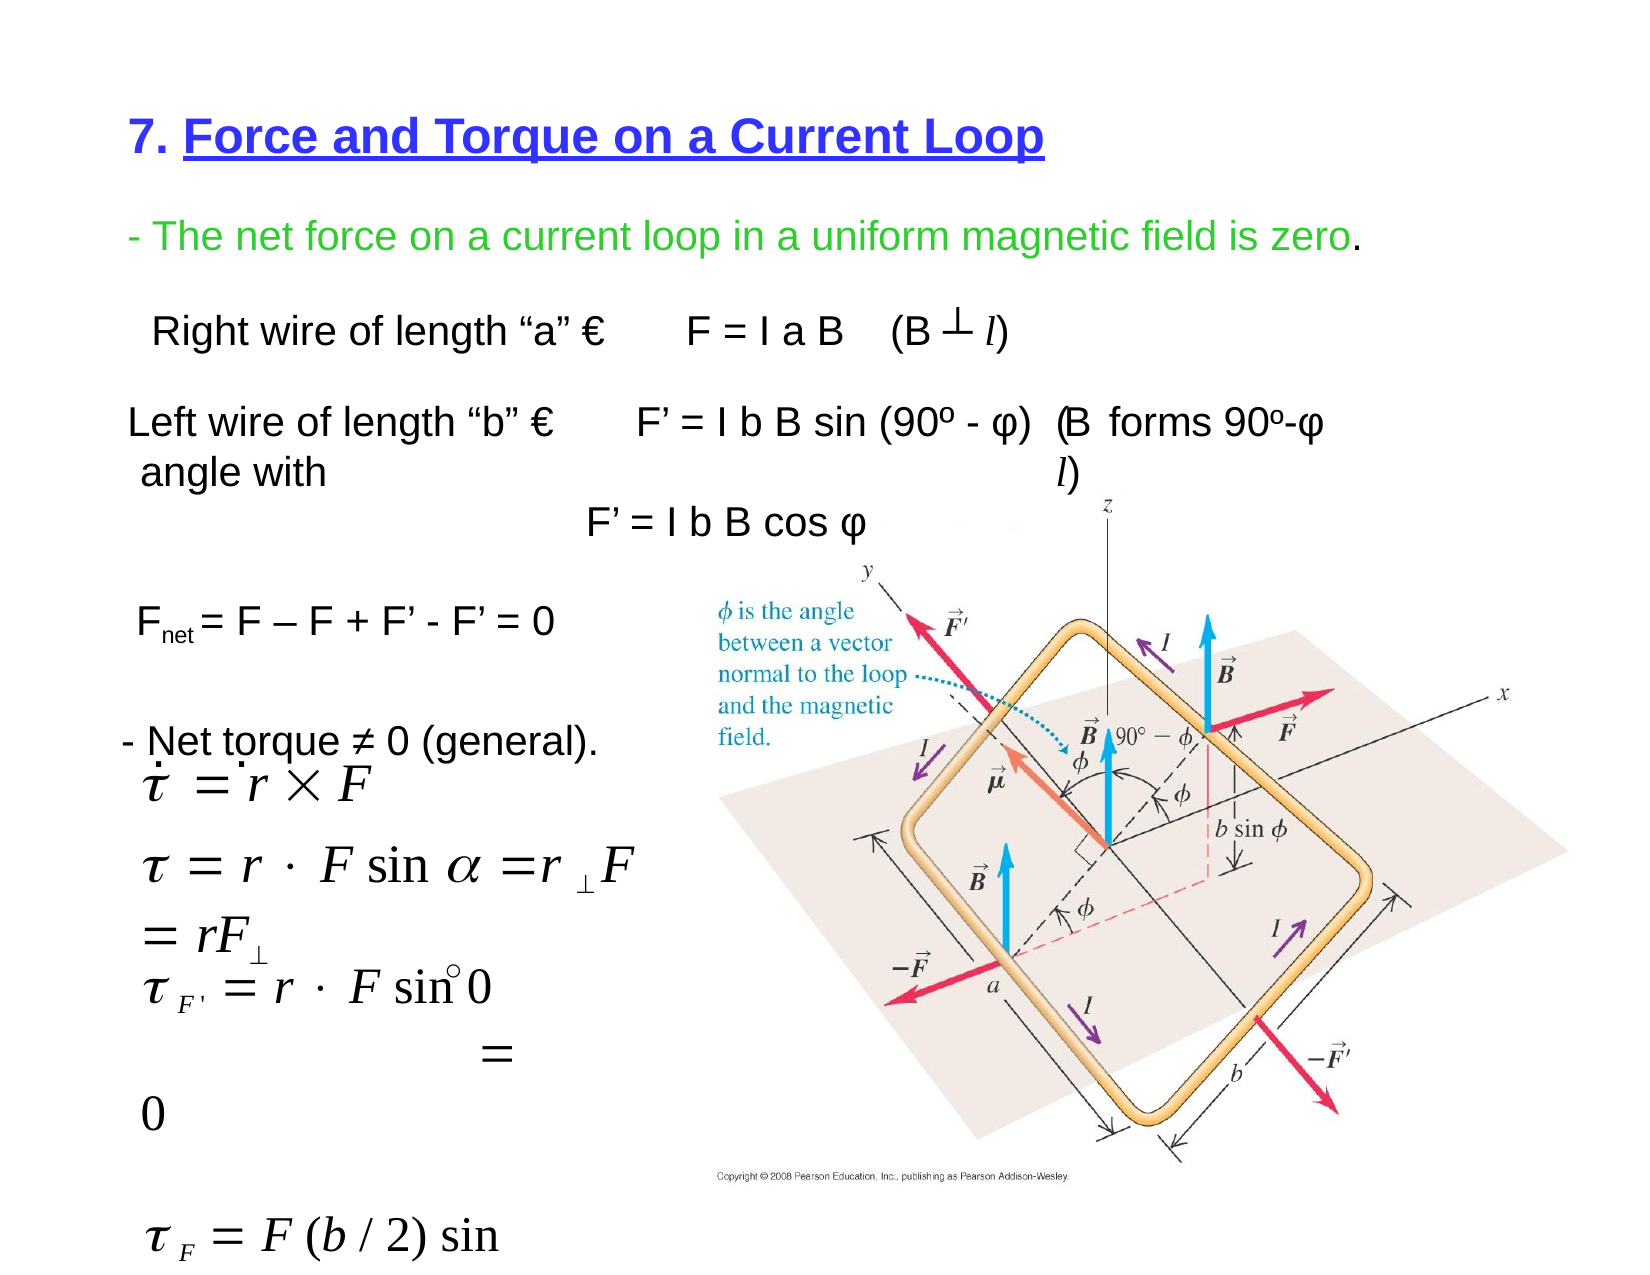

7. Force and Torque on a Current Loop
- The net force on a current loop in a uniform magnetic field is zero.  Right wire of length “a” € F = I a B	(B ┴ l)
Left wire of length “b” € F’ = I b B sin (90º - φ)	(B  forms 90º-φ angle with	l)
F’ = I b B cos φ

Fnet = F – F + F’ - F’ = 0

- Net torque ≠ 0 (general).

.	.
τ	= r × F
τ = r ⋅ F sin α =r ⊥ F = rF⊥
τ F '  = r ⋅ F sin 0	= 0

τ F = F (b / 2) sin ϕ
○